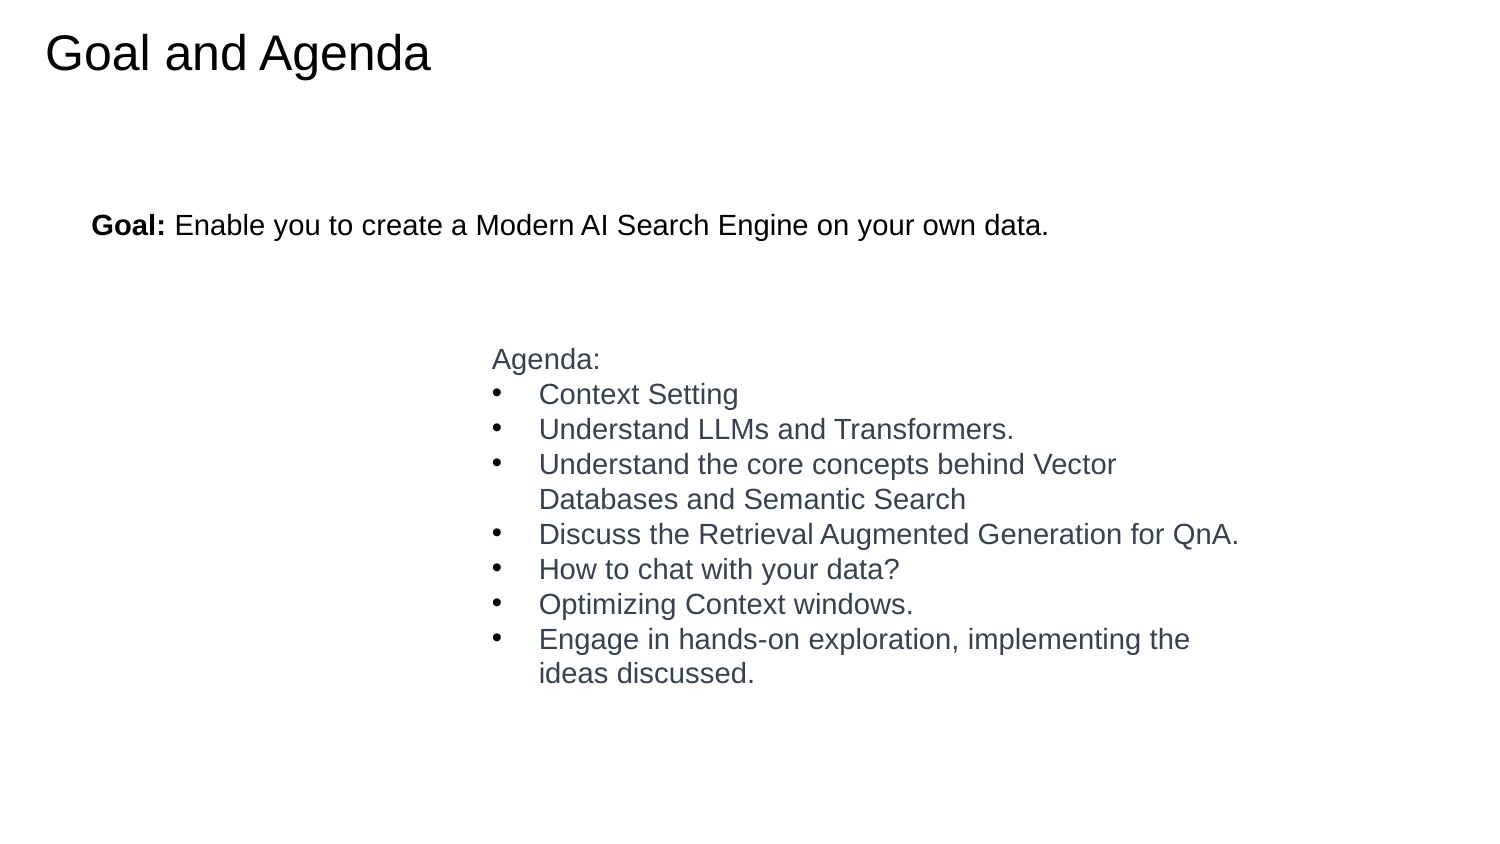

Goal and Agenda
Goal: Enable you to create a Modern AI Search Engine on your own data.
Agenda:
Context Setting
Understand LLMs and Transformers.
Understand the core concepts behind Vector Databases and Semantic Search
Discuss the Retrieval Augmented Generation for QnA.
How to chat with your data?
Optimizing Context windows.
Engage in hands-on exploration, implementing the ideas discussed.